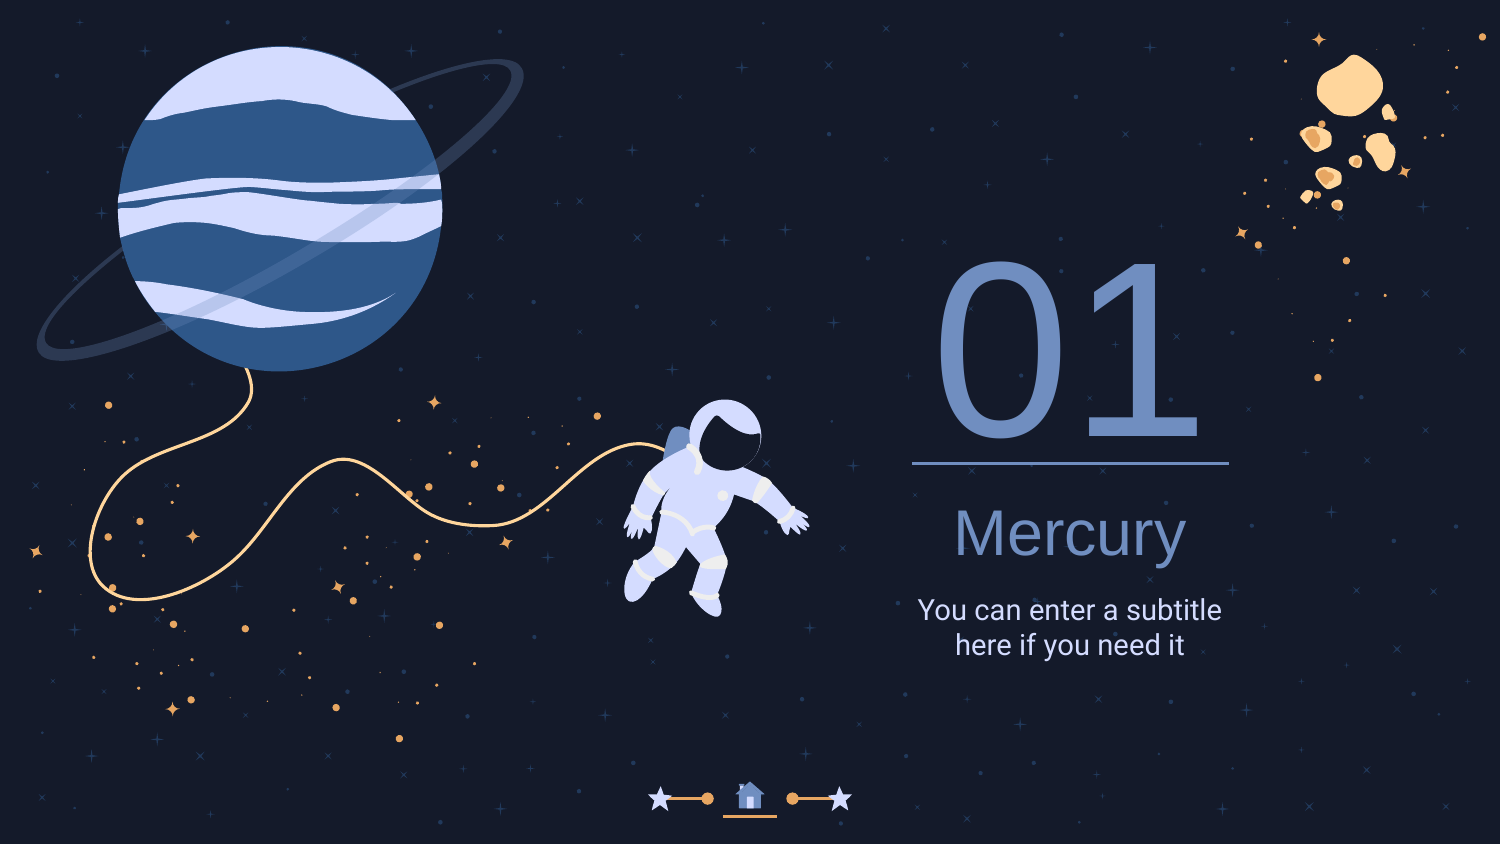

01
# Mercury
You can enter a subtitle here if you need it